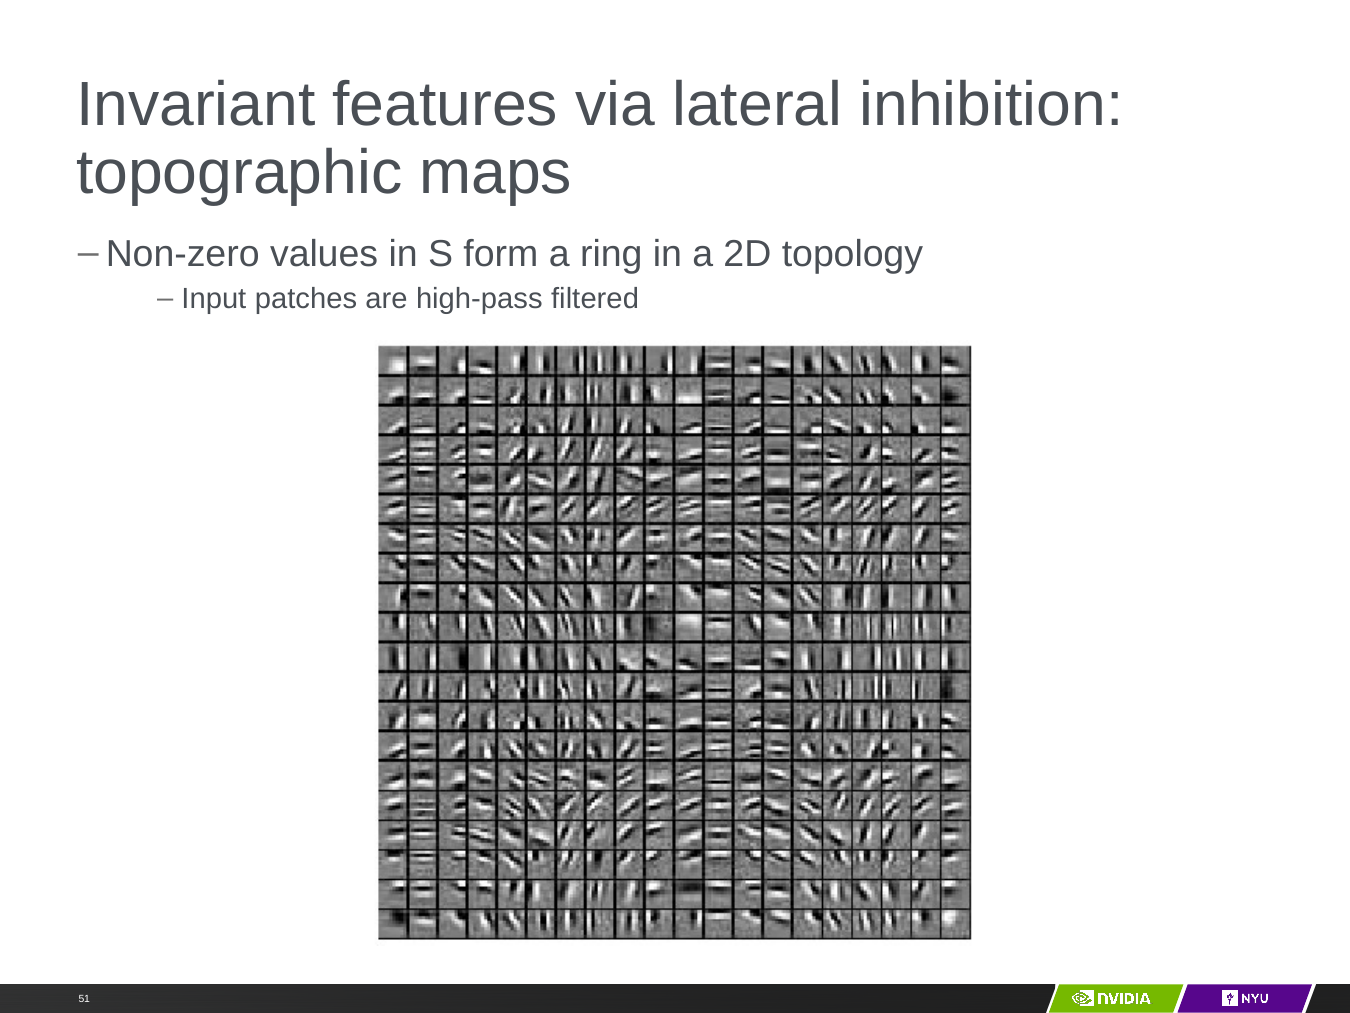

# Invariant features via lateral inhibition: topographic maps
Y LeCun
Non-zero values in S form a ring in a 2D topology
Input patches are high-pass filtered